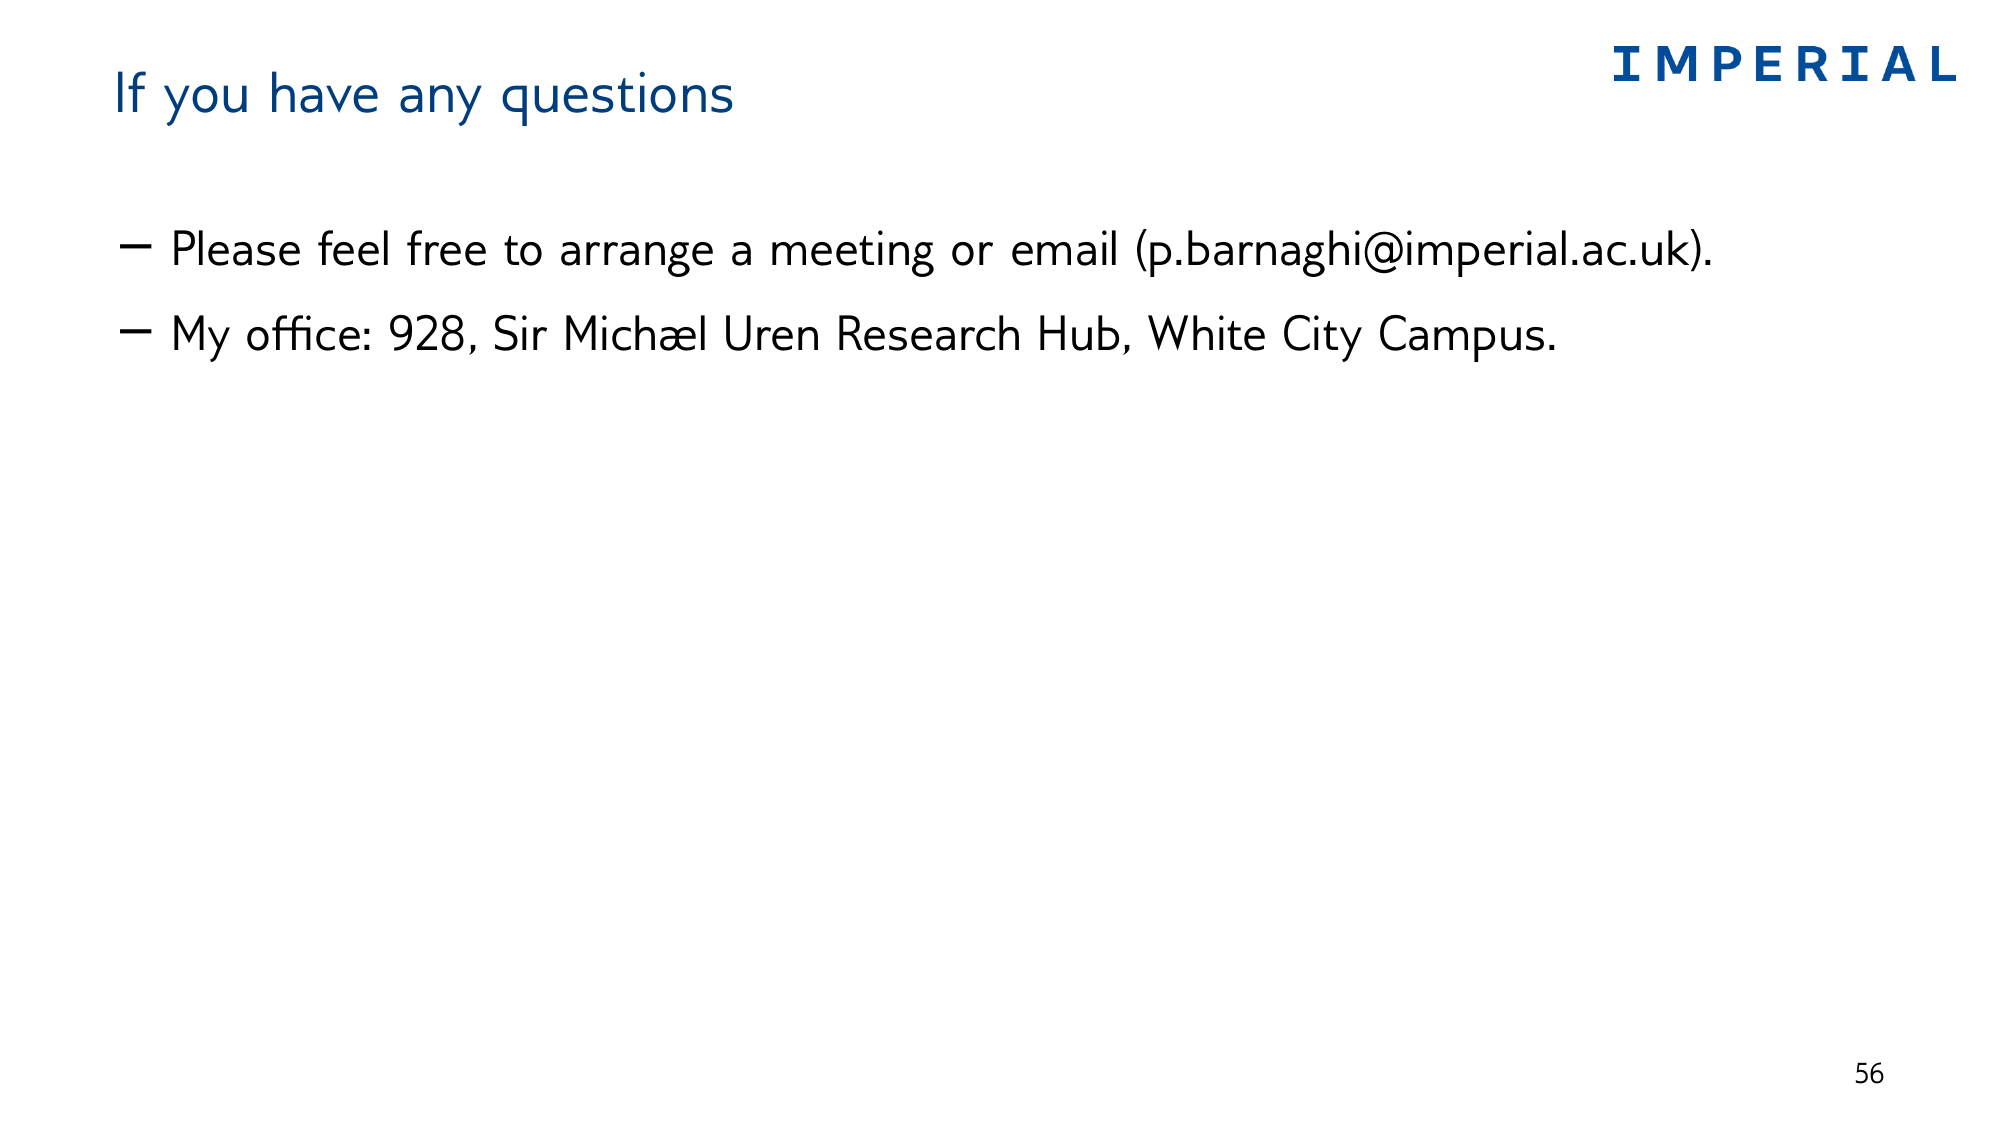

# If you have any questions
Please feel free to arrange a meeting or email (p.barnaghi@imperial.ac.uk).
My office: 928, Sir Michael Uren Research Hub, White City Campus.

56